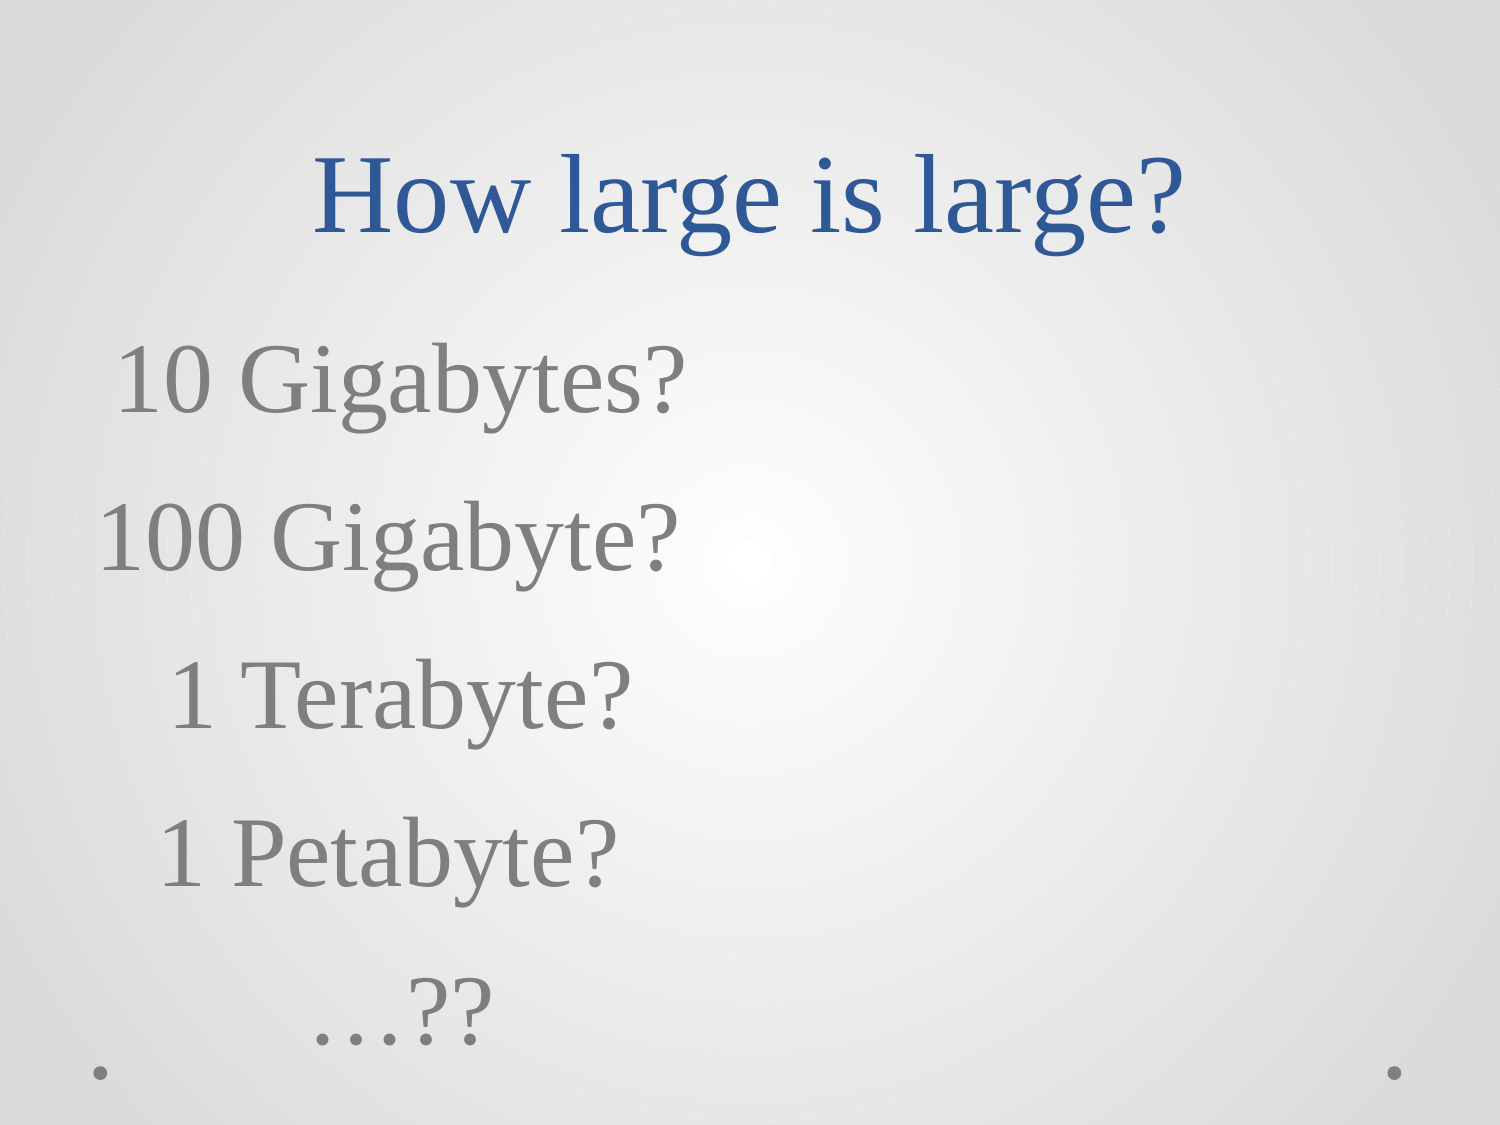

# How large is large?
10 Gigabytes?
100 Gigabyte?
1 Terabyte?
1 Petabyte?
…??